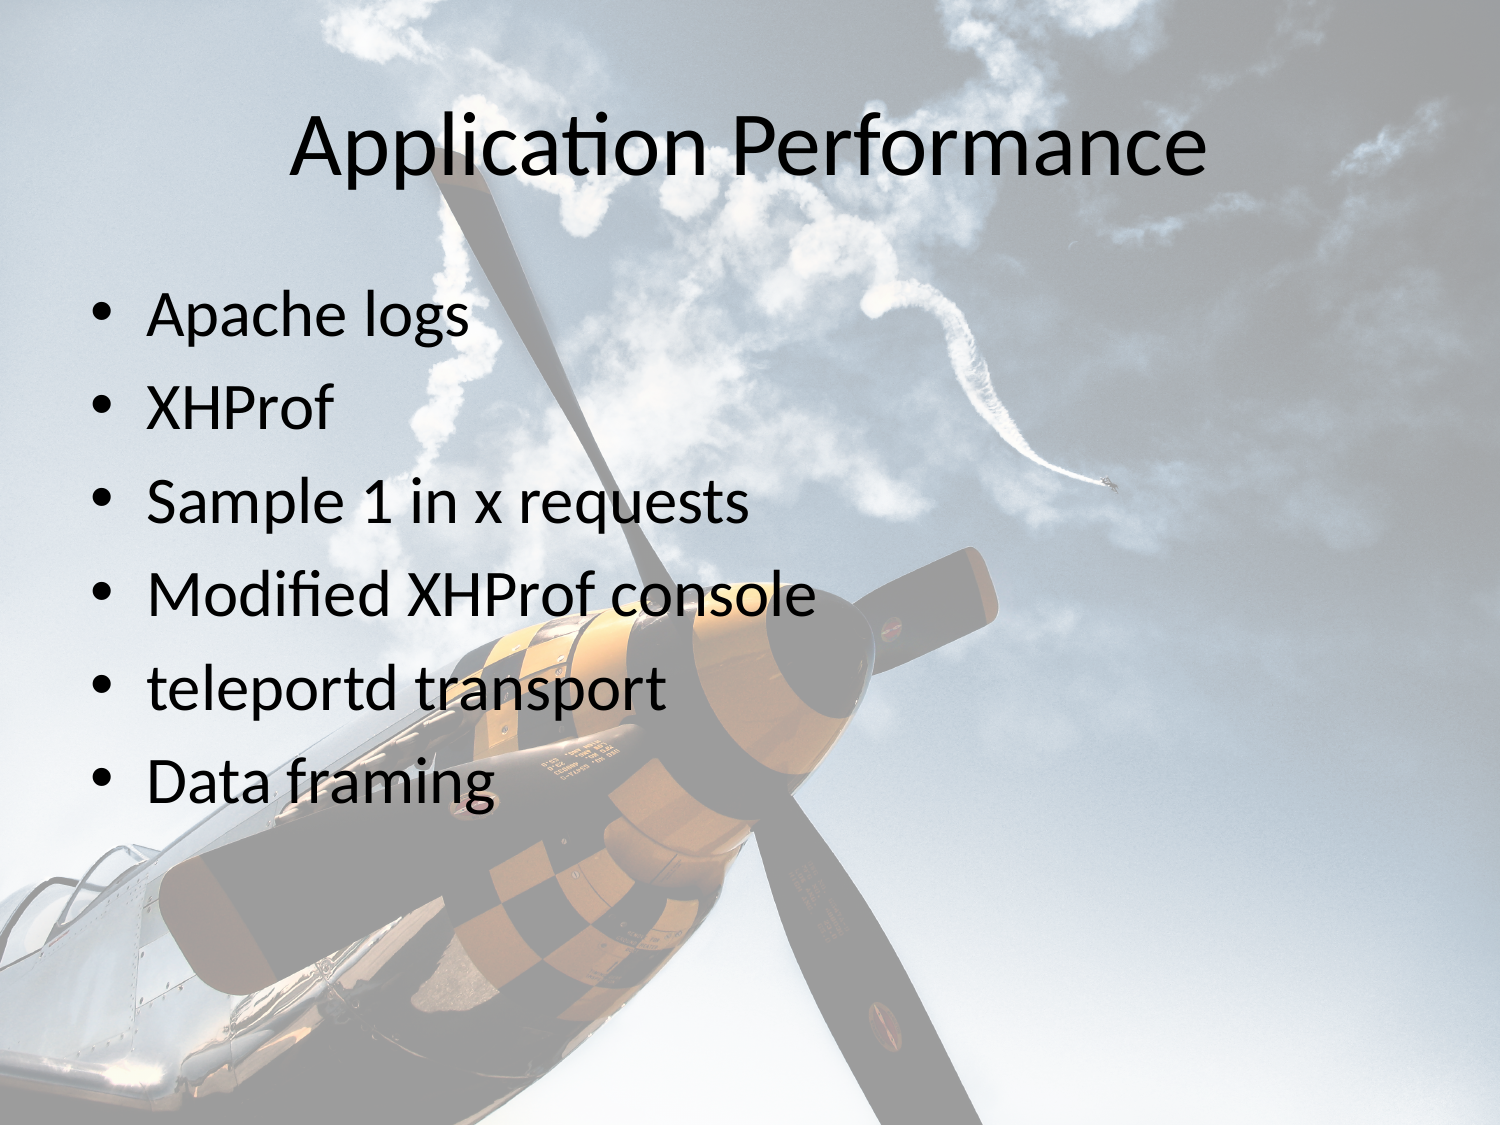

# Application Performance
Apache logs
XHProf
Sample 1 in x requests
Modified XHProf console
teleportd transport
Data framing